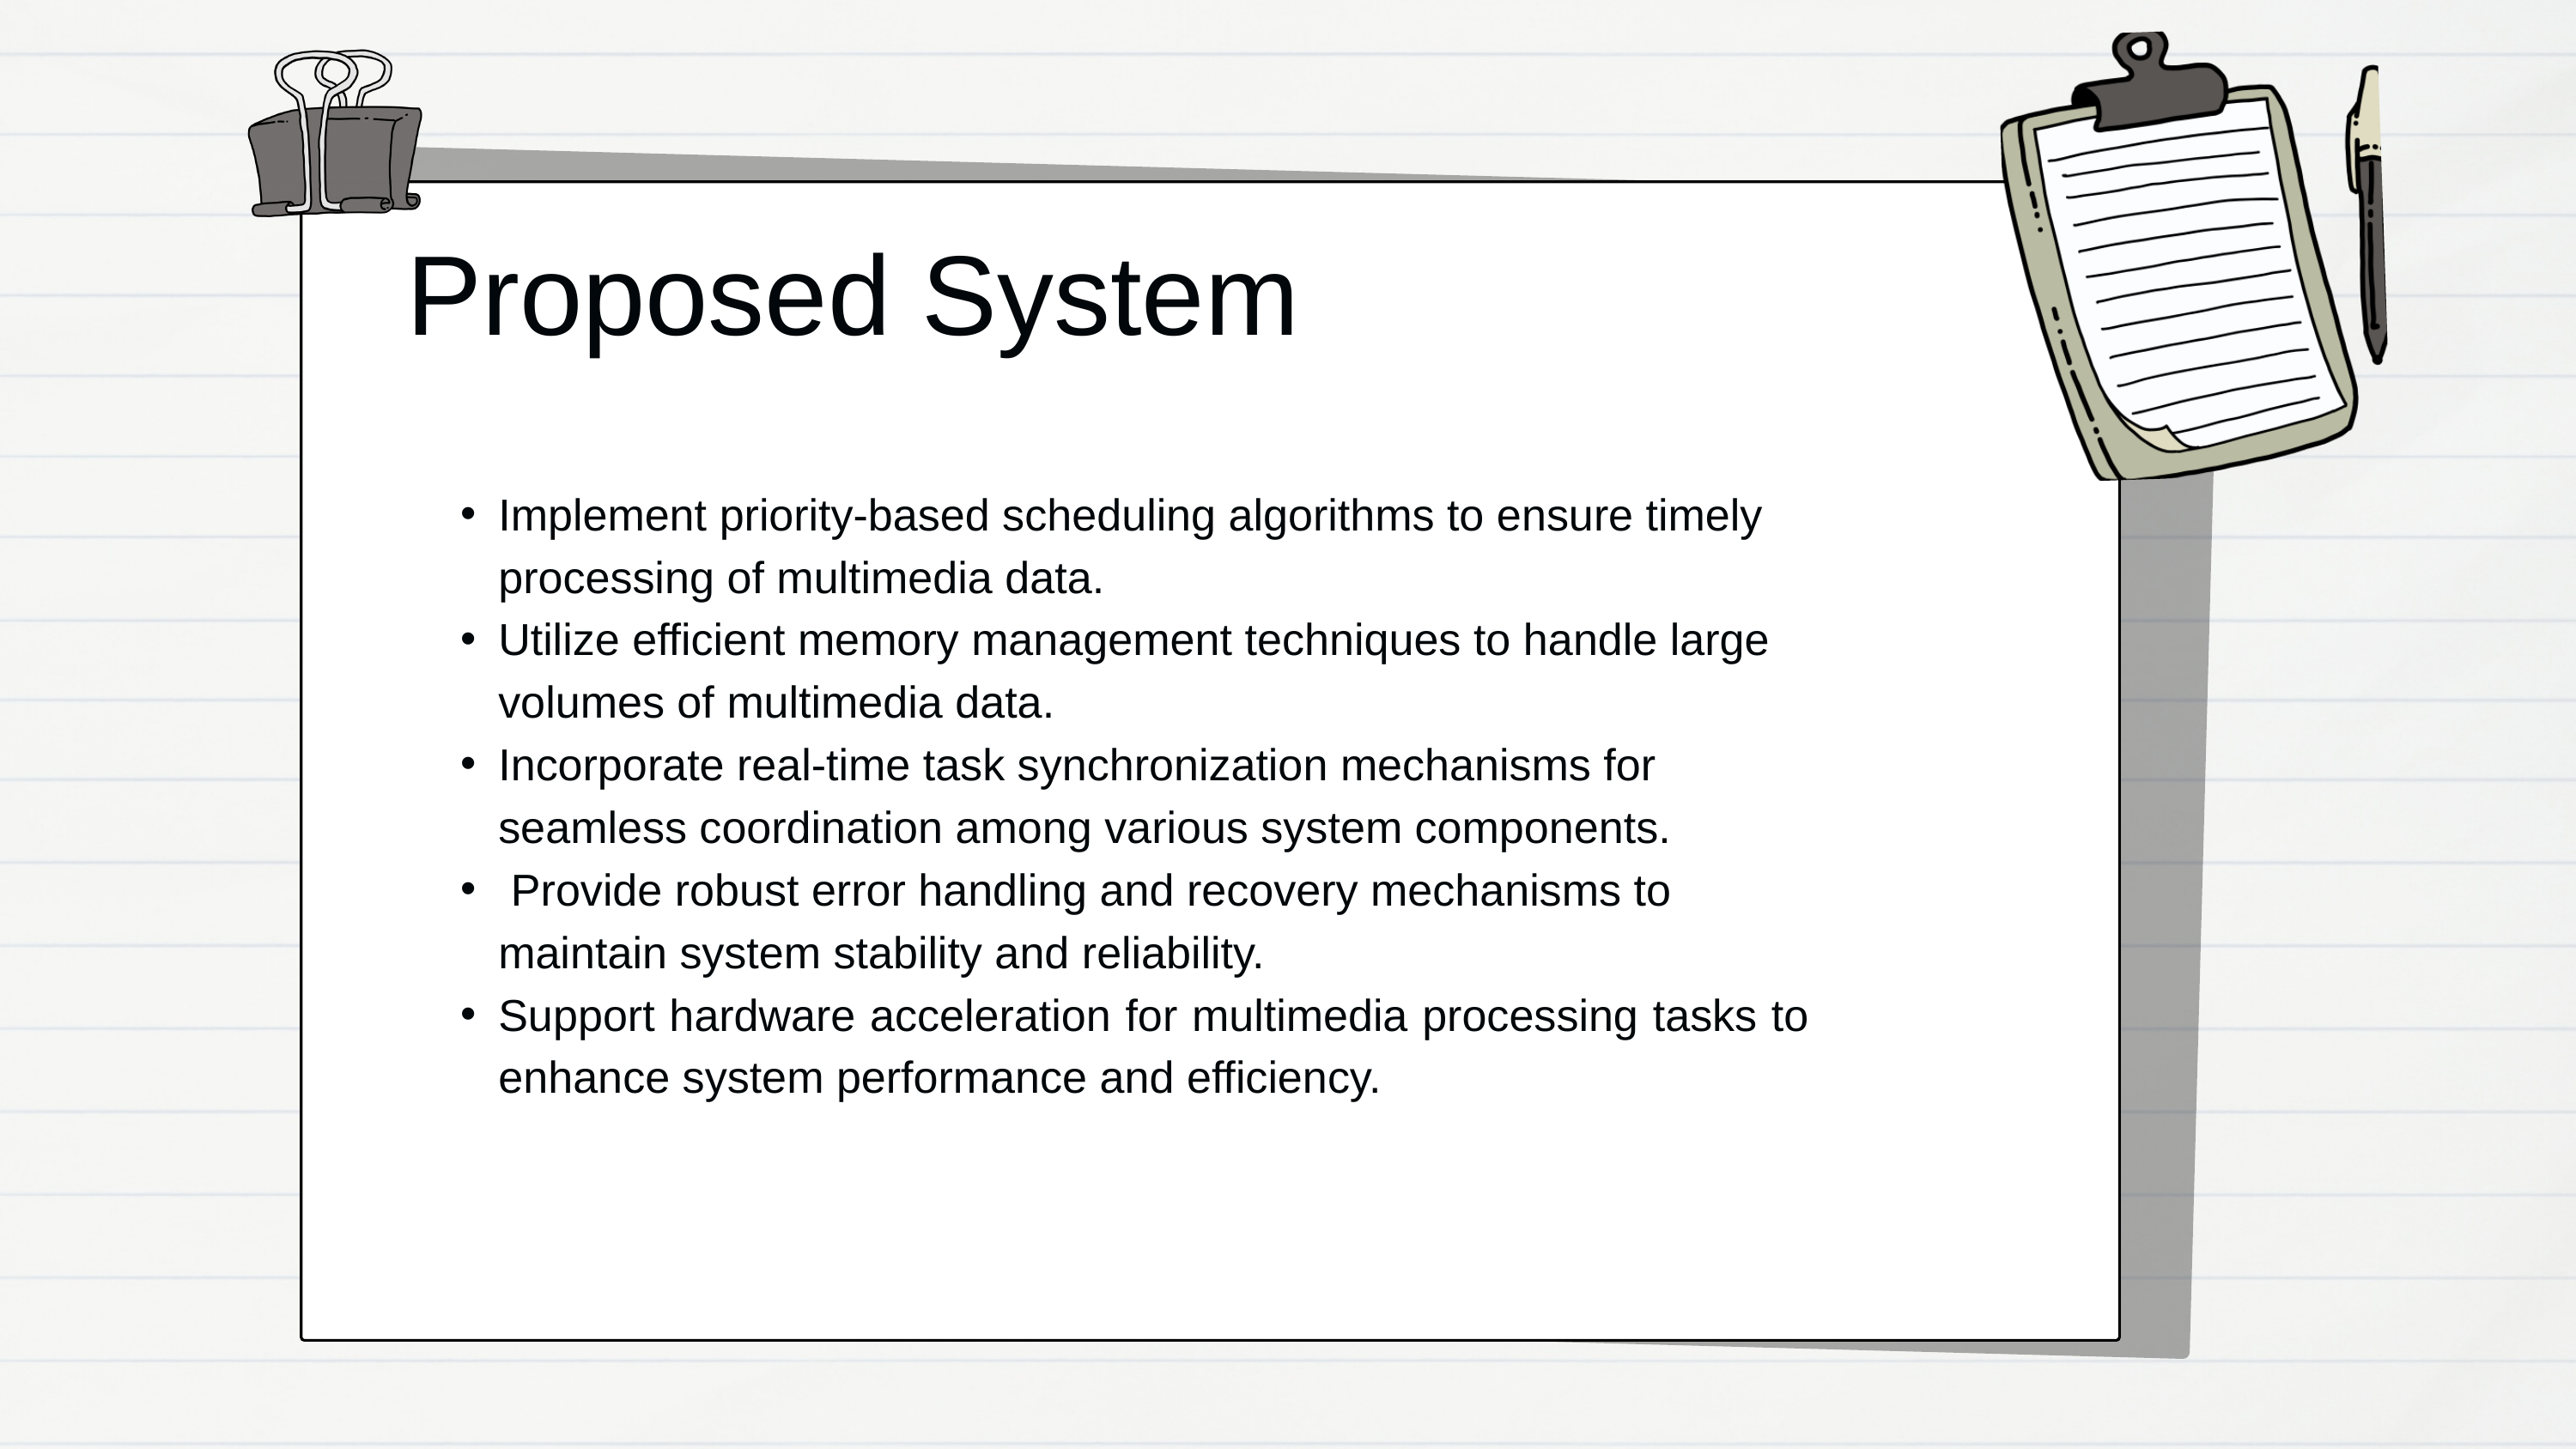

Proposed System
Implement priority-based scheduling algorithms to ensure timely processing of multimedia data.
Utilize efficient memory management techniques to handle large volumes of multimedia data.
Incorporate real-time task synchronization mechanisms for seamless coordination among various system components.
 Provide robust error handling and recovery mechanisms to maintain system stability and reliability.
Support hardware acceleration for multimedia processing tasks to enhance system performance and efficiency.